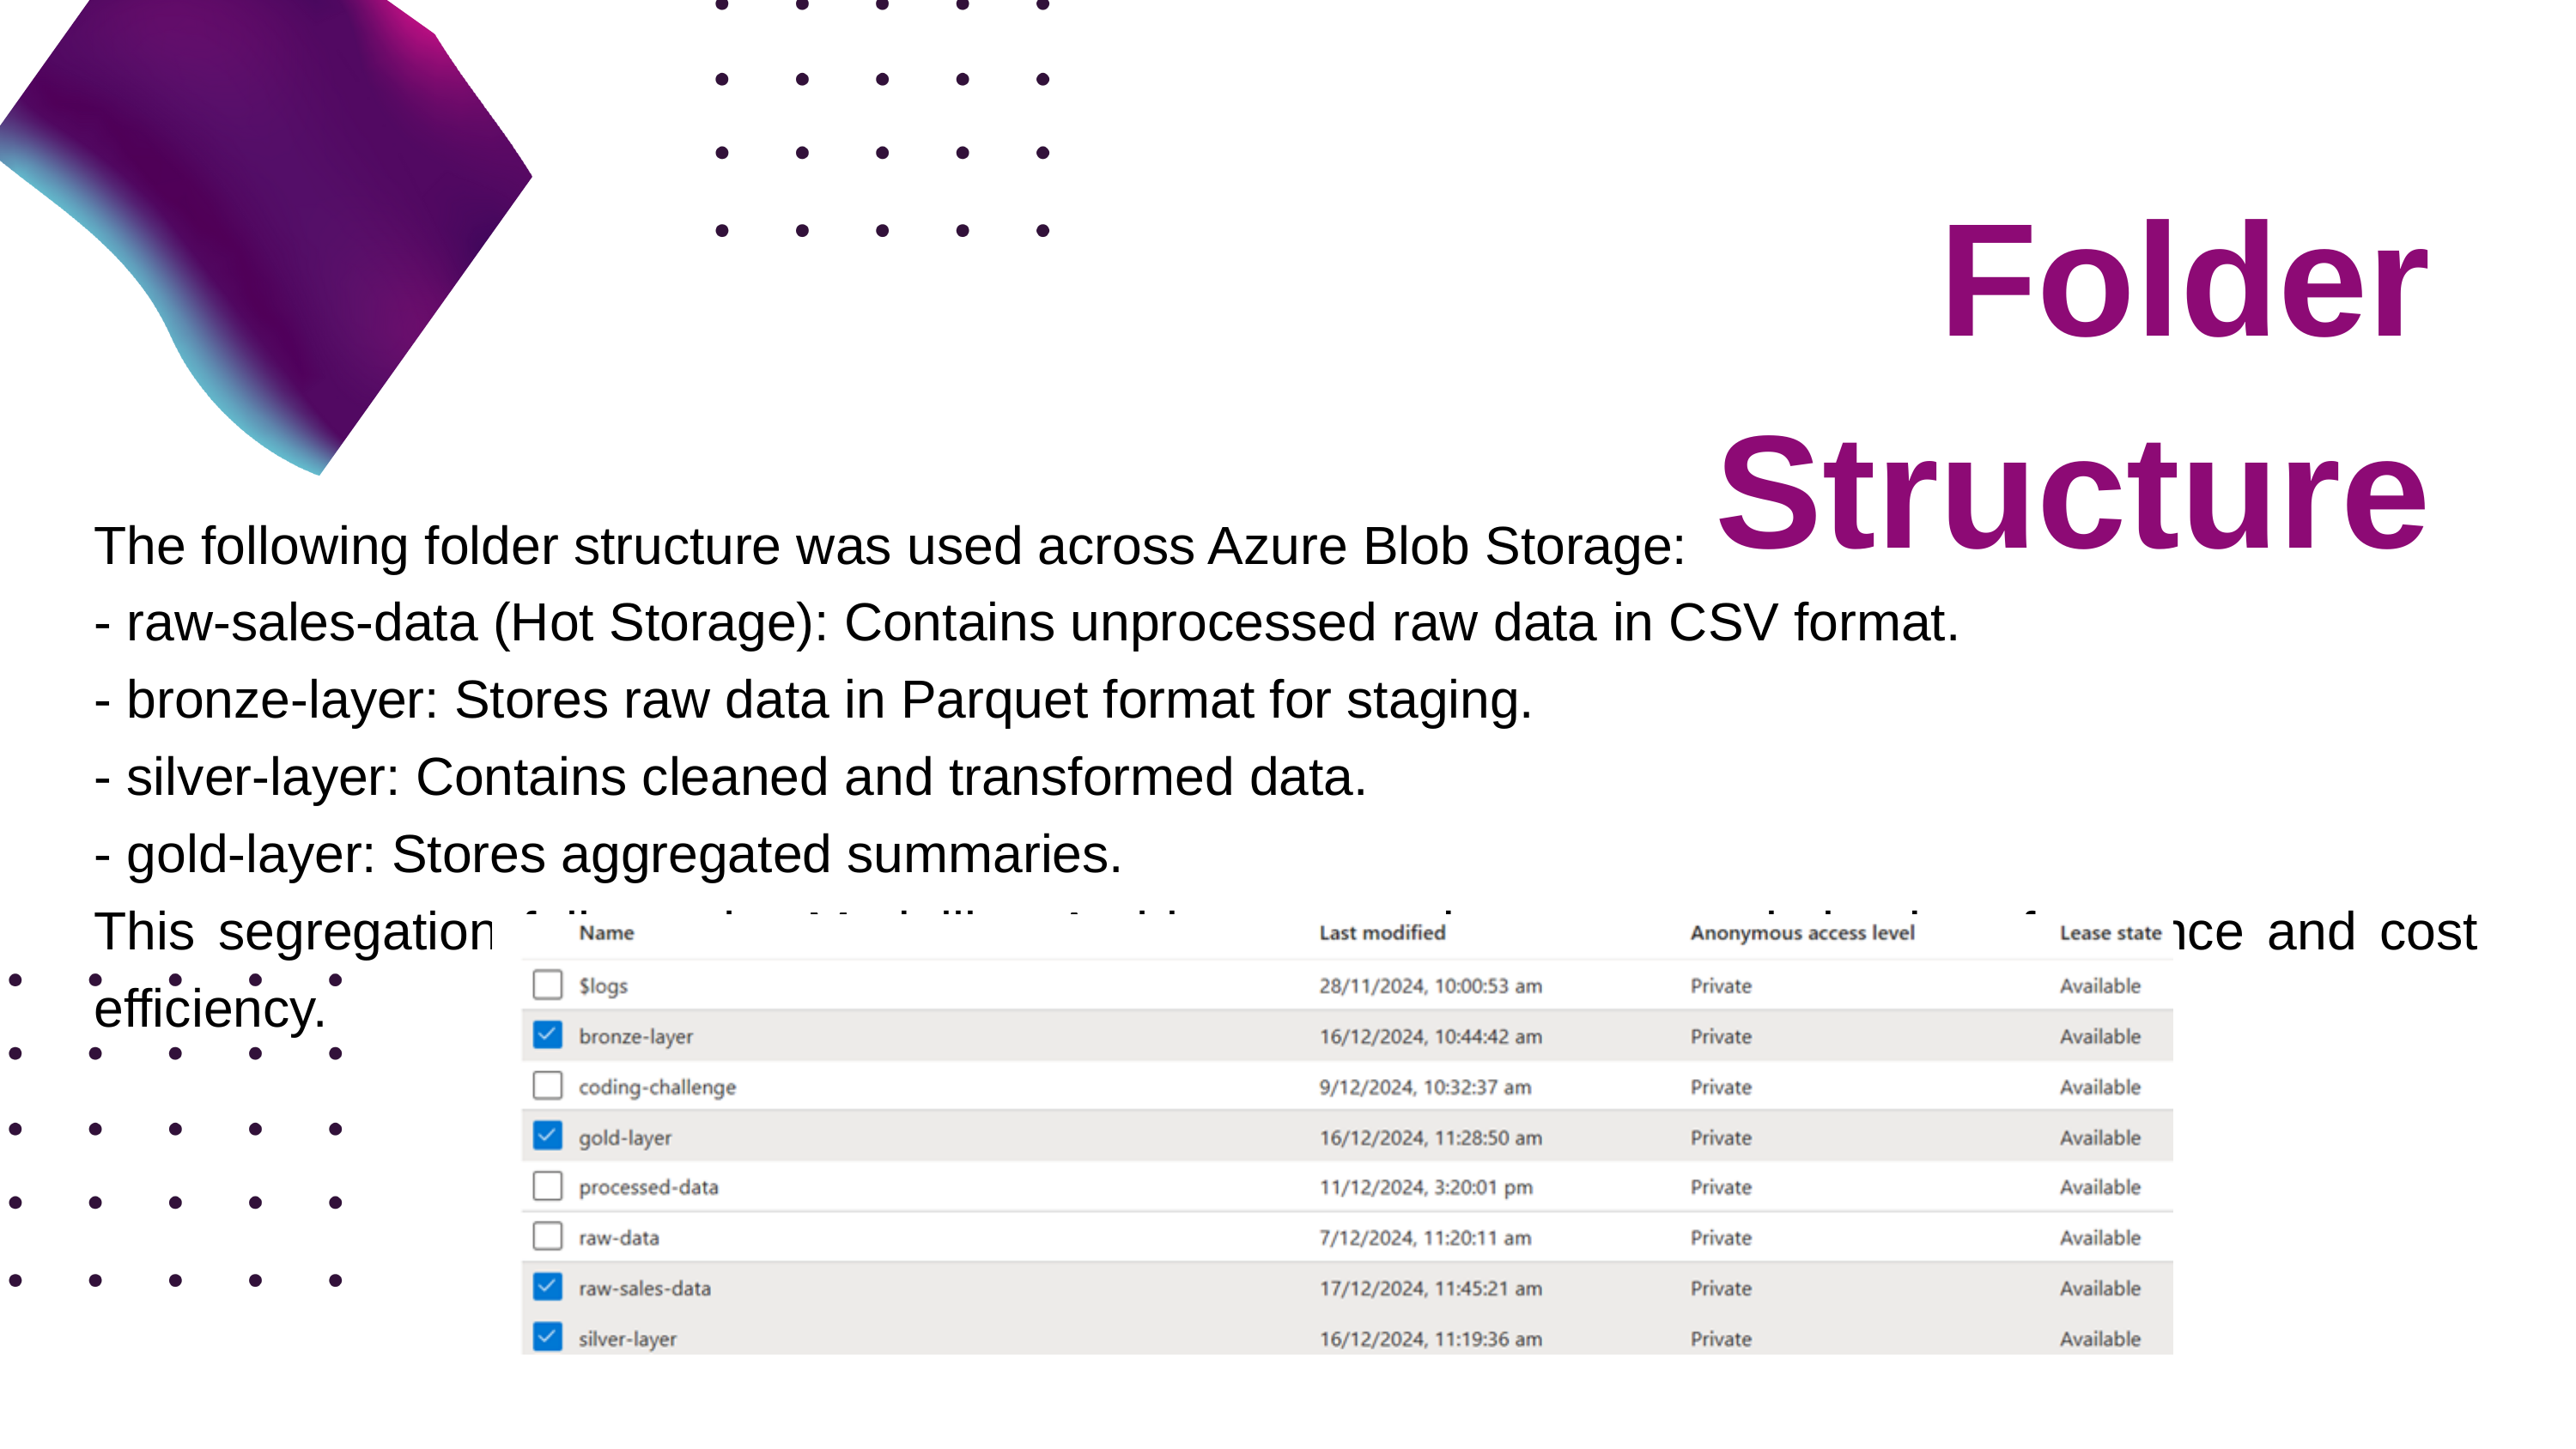

Folder Structure
The following folder structure was used across Azure Blob Storage:
- raw-sales-data (Hot Storage): Contains unprocessed raw data in CSV format.
- bronze-layer: Stores raw data in Parquet format for staging.
- silver-layer: Contains cleaned and transformed data.
- gold-layer: Stores aggregated summaries.
This segregation follows the Medallion Architecture and ensures optimized performance and cost efficiency.